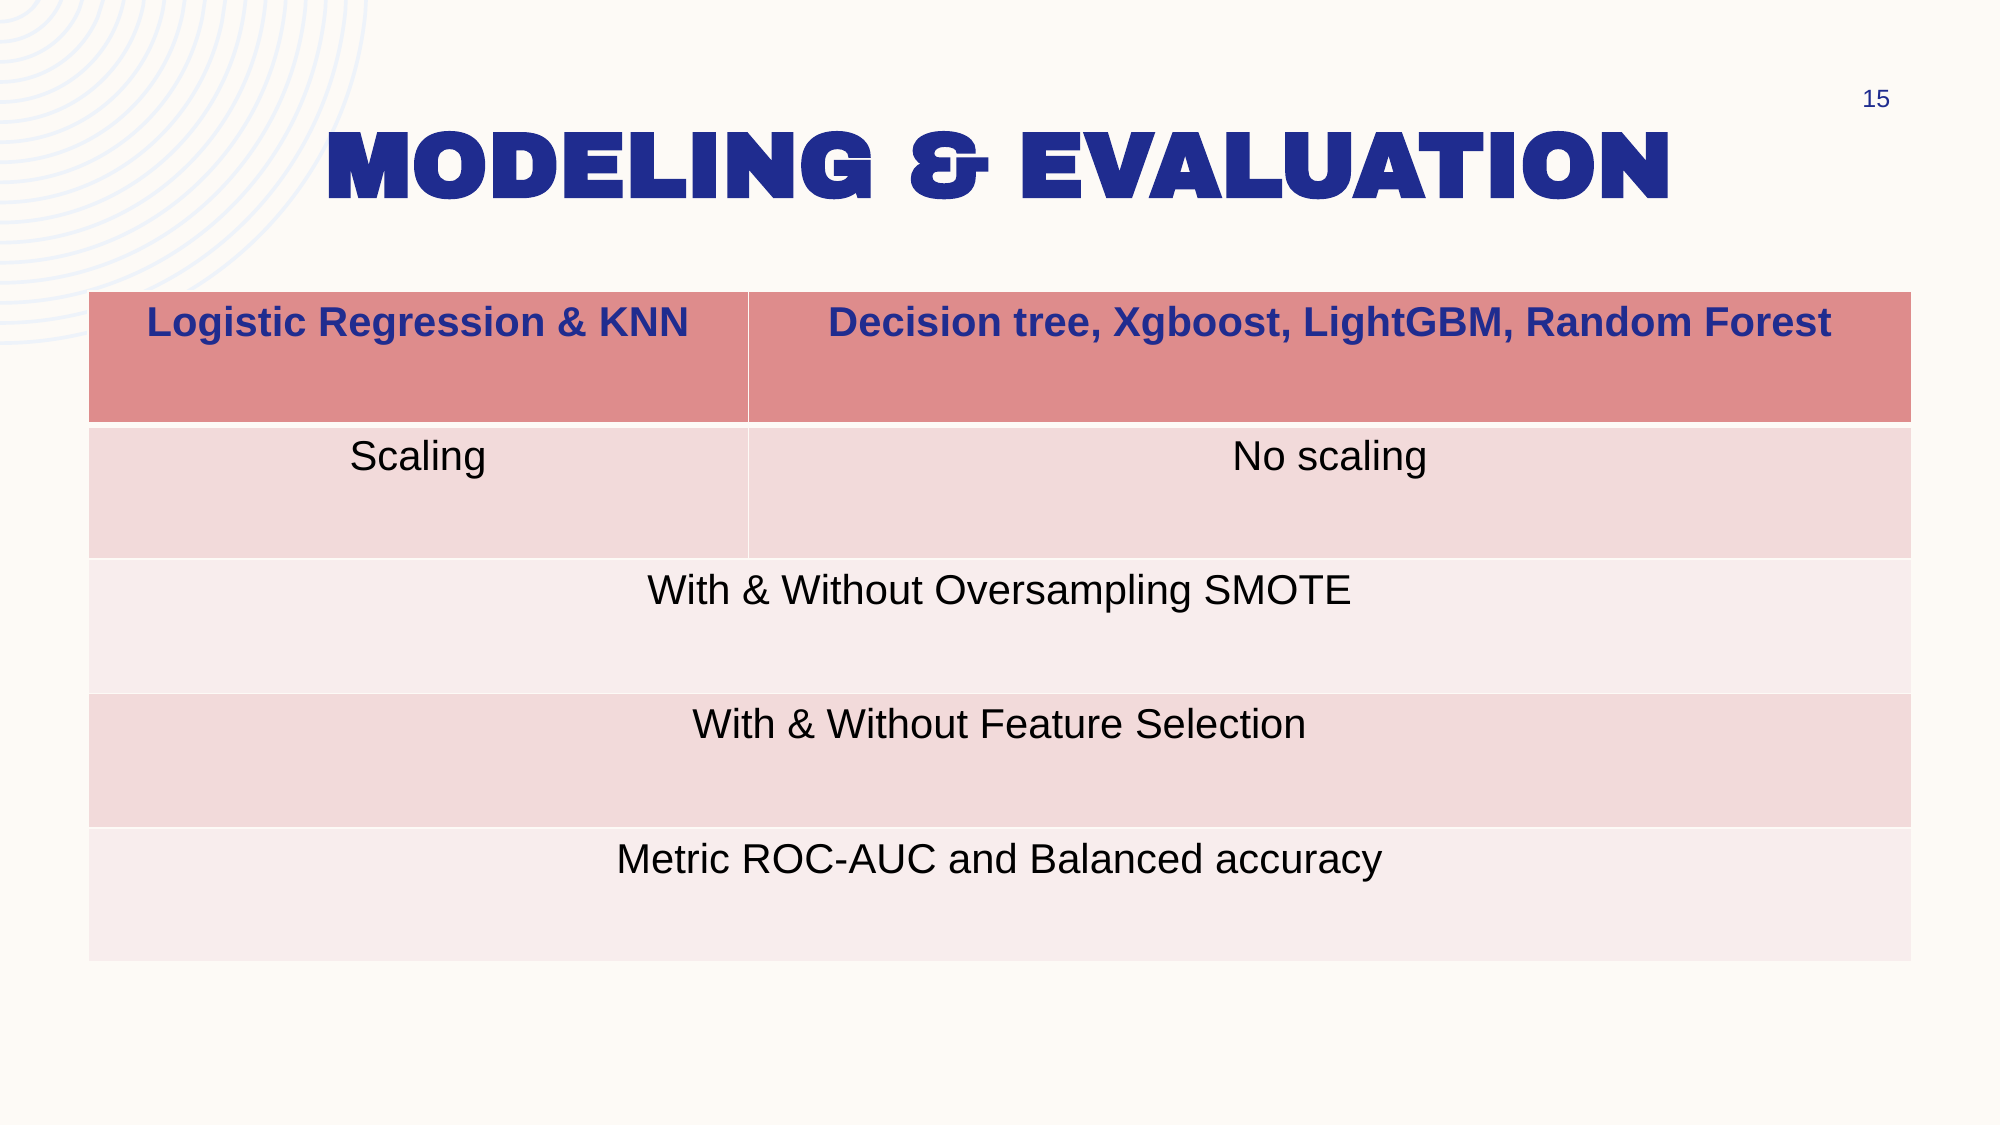

15
# Modeling & evaluation
| Logistic Regression & KNN | Decision tree, Xgboost, LightGBM, Random Forest |
| --- | --- |
| Scaling | No scaling |
| With & Without Oversampling SMOTE | With & Without Oversampling SMOTE |
| With & Without Feature Selection | With & Without Feature Selection |
| Metric ROC-AUC and Balanced accuracy | Metric ROC-AUC and Balanced accuracy |